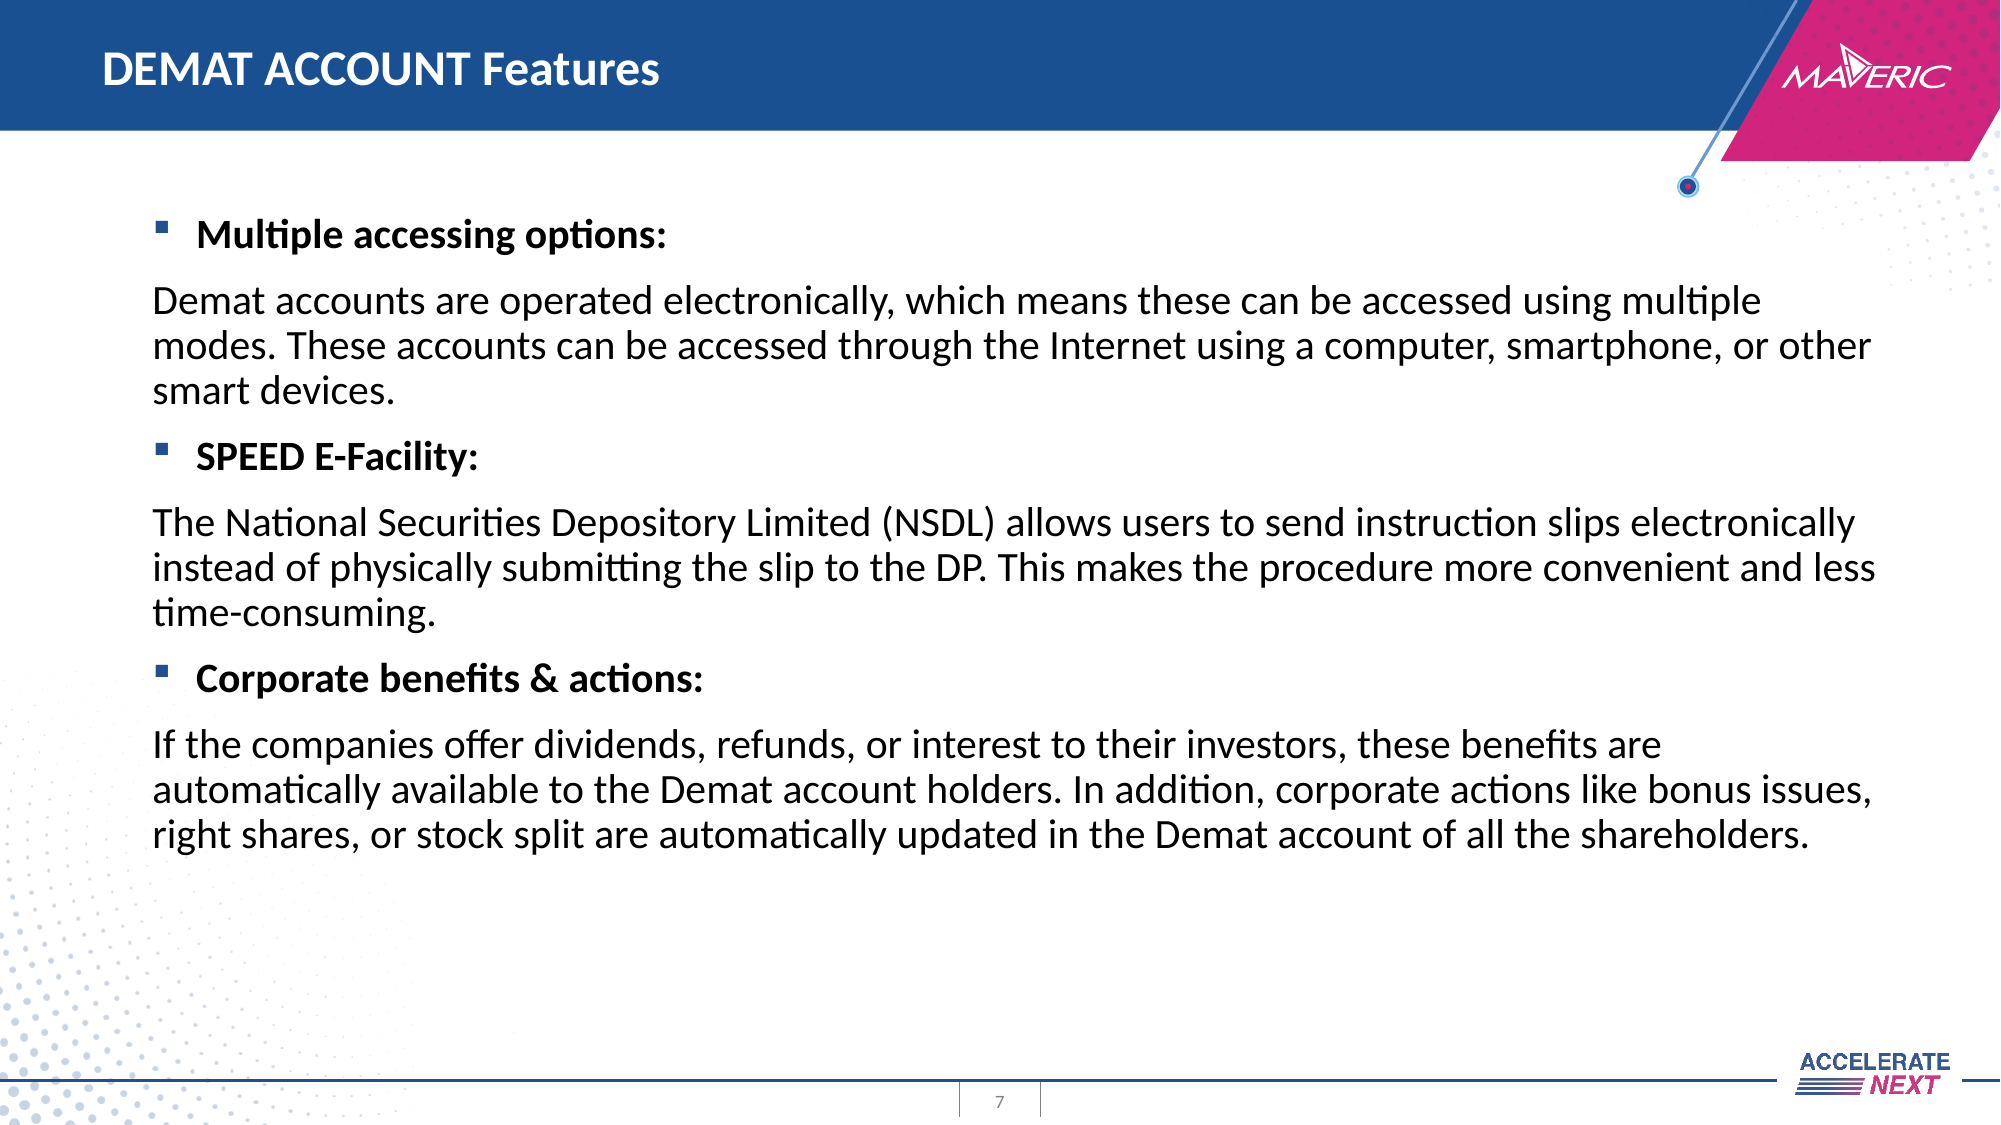

# DEMAT ACCOUNT Features
Multiple accessing options:
Demat accounts are operated electronically, which means these can be accessed using multiple modes. These accounts can be accessed through the Internet using a computer, smartphone, or other smart devices.
SPEED E-Facility:
The National Securities Depository Limited (NSDL) allows users to send instruction slips electronically instead of physically submitting the slip to the DP. This makes the procedure more convenient and less time-consuming.
Corporate benefits & actions:
If the companies offer dividends, refunds, or interest to their investors, these benefits are automatically available to the Demat account holders. In addition, corporate actions like bonus issues, right shares, or stock split are automatically updated in the Demat account of all the shareholders.

7